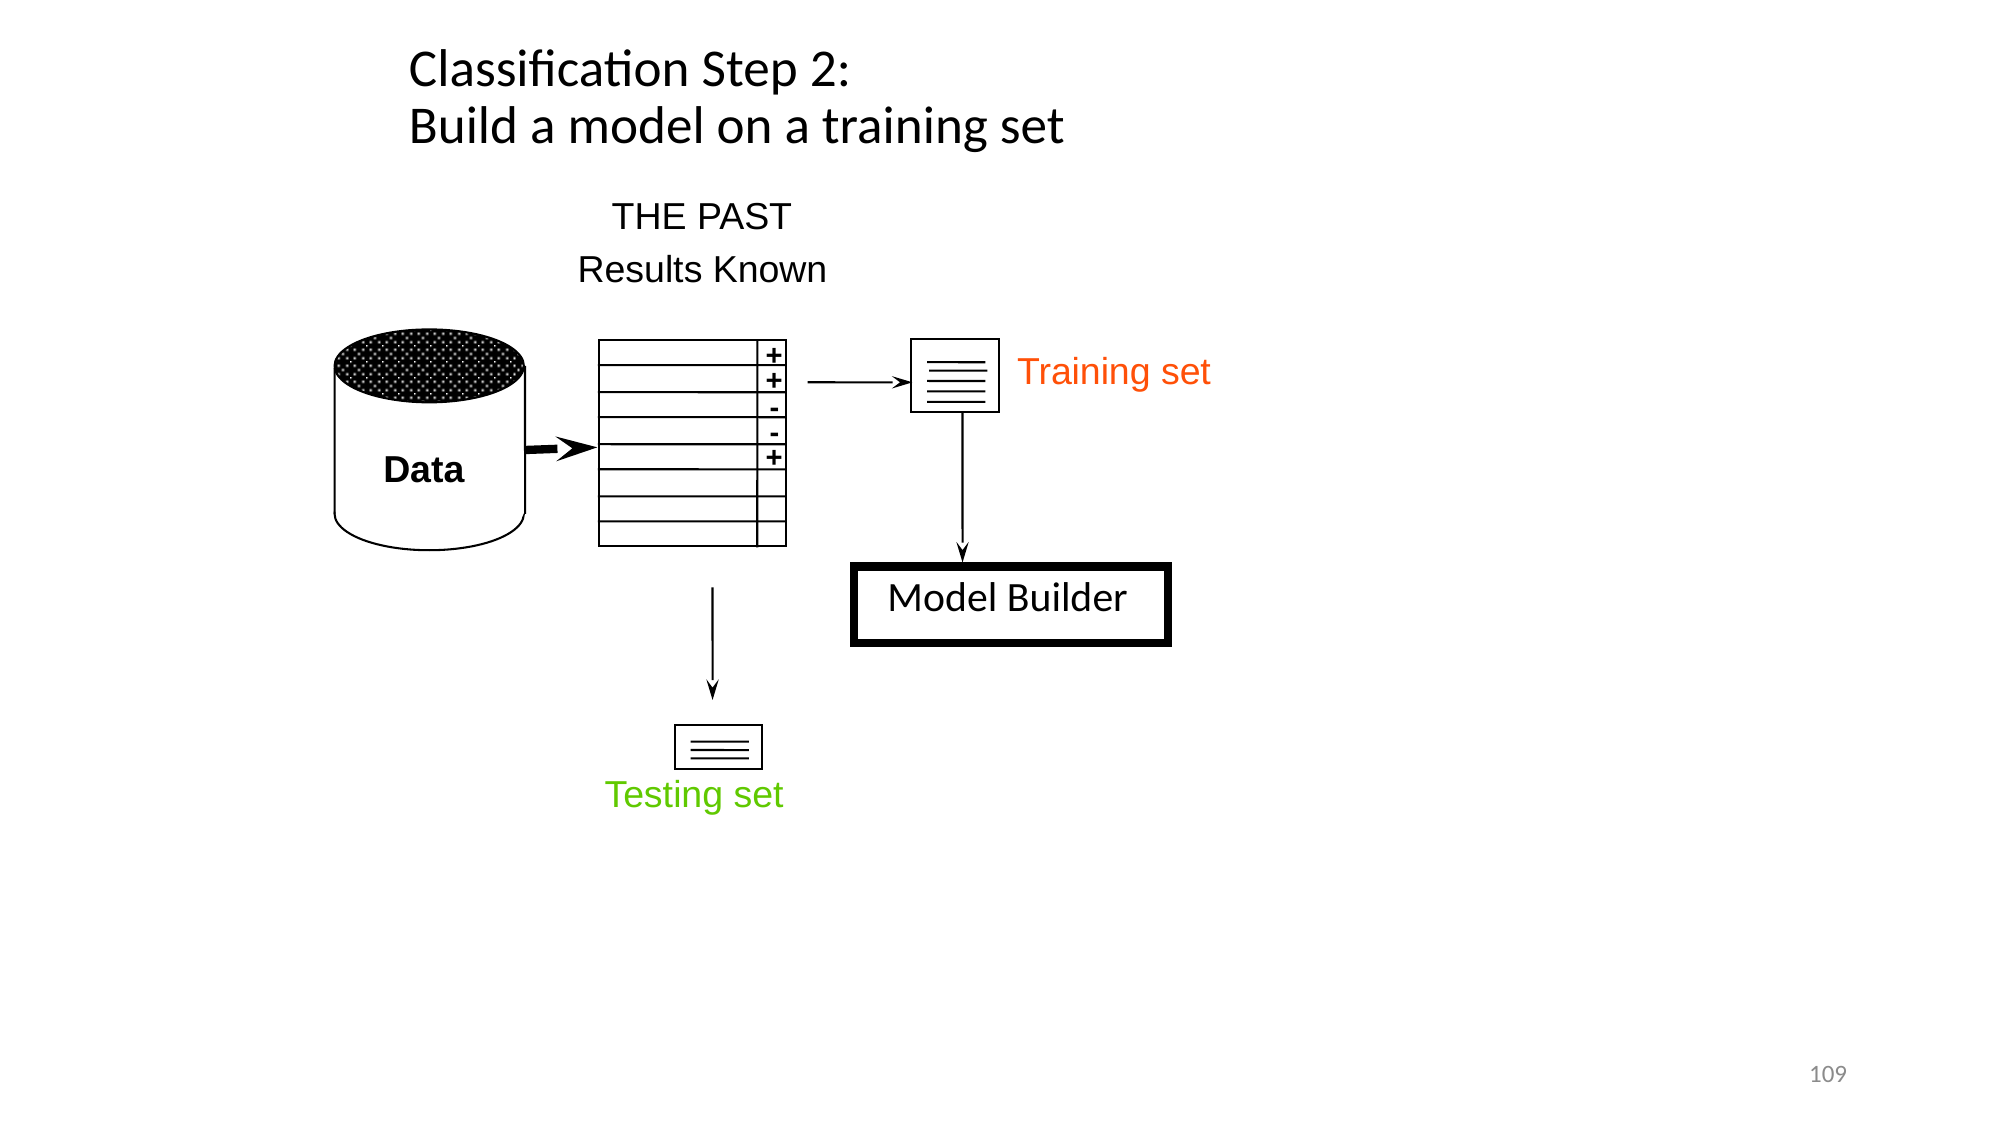

# Classification Step 2: Build a model on a training set
THE PAST
Results Known
+

Data

Training set

+

-

-

+

Model Builder

Testing set
109